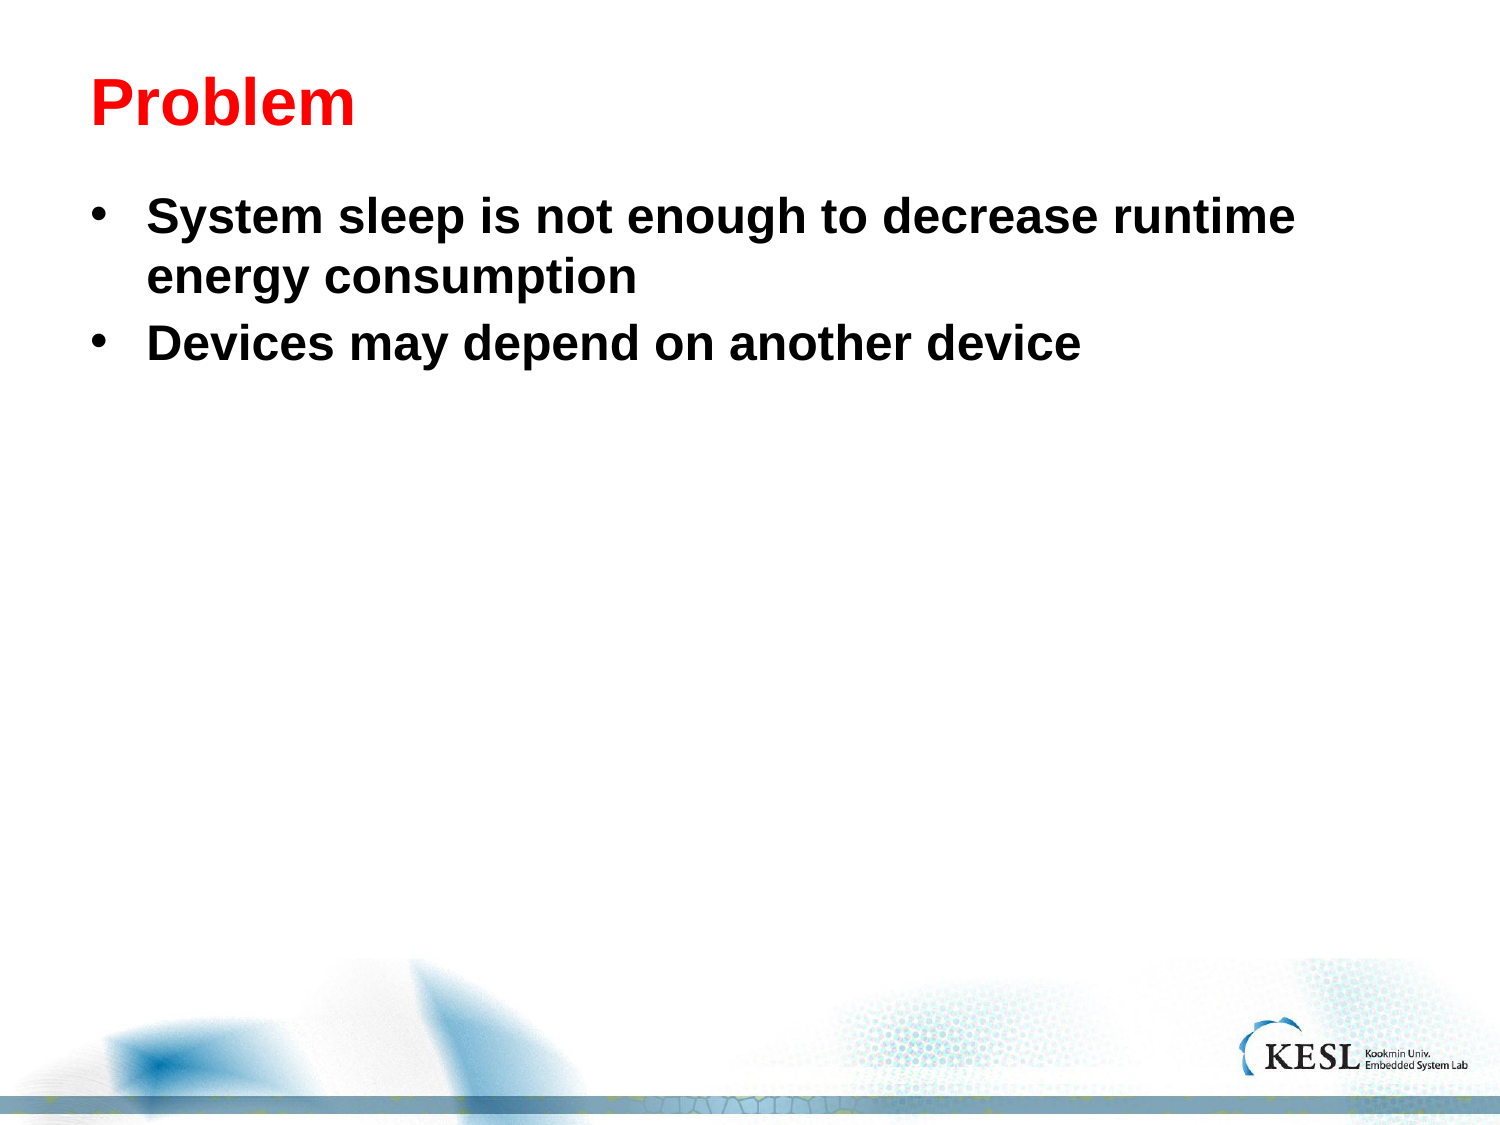

# Problem
System sleep is not enough to decrease runtime energy consumption
Devices may depend on another device